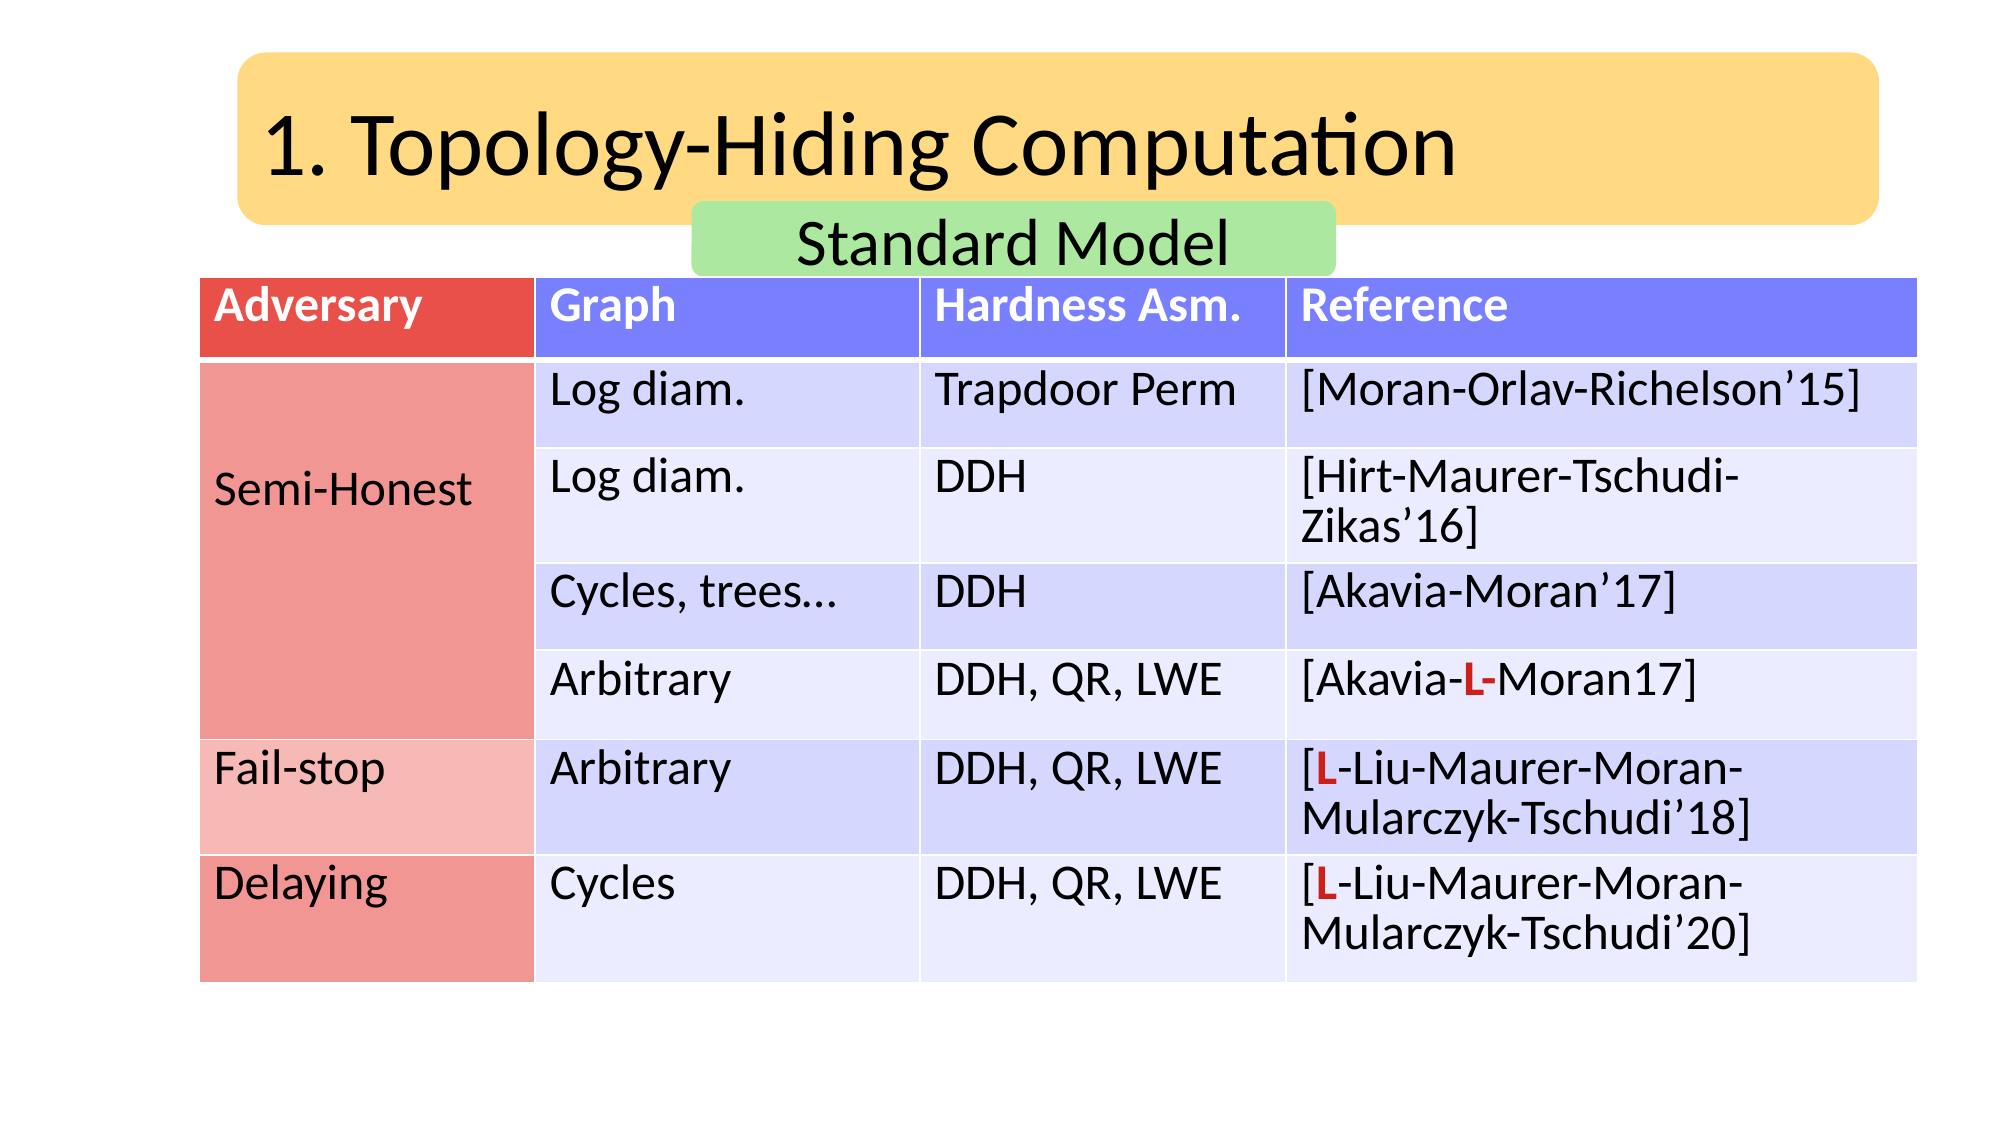

1. Topology-Hiding Computation
Standard Model
| Adversary | Graph | Hardness Asm. | Reference |
| --- | --- | --- | --- |
| Semi-Honest | Log diam. | Trapdoor Perm | [Moran-Orlav-Richelson’15] |
|  | Log diam. | DDH | [Hirt-Maurer-Tschudi-Zikas’16] |
|  | Cycles, trees… | DDH | [Akavia-Moran’17] |
|  | Arbitrary | DDH, QR, LWE | [Akavia-L-Moran17] |
| Fail-stop | Arbitrary | DDH, QR, LWE | [L-Liu-Maurer-Moran-Mularczyk-Tschudi’18] |
| Delaying | Cycles | DDH, QR, LWE | [L-Liu-Maurer-Moran-Mularczyk-Tschudi’20] |